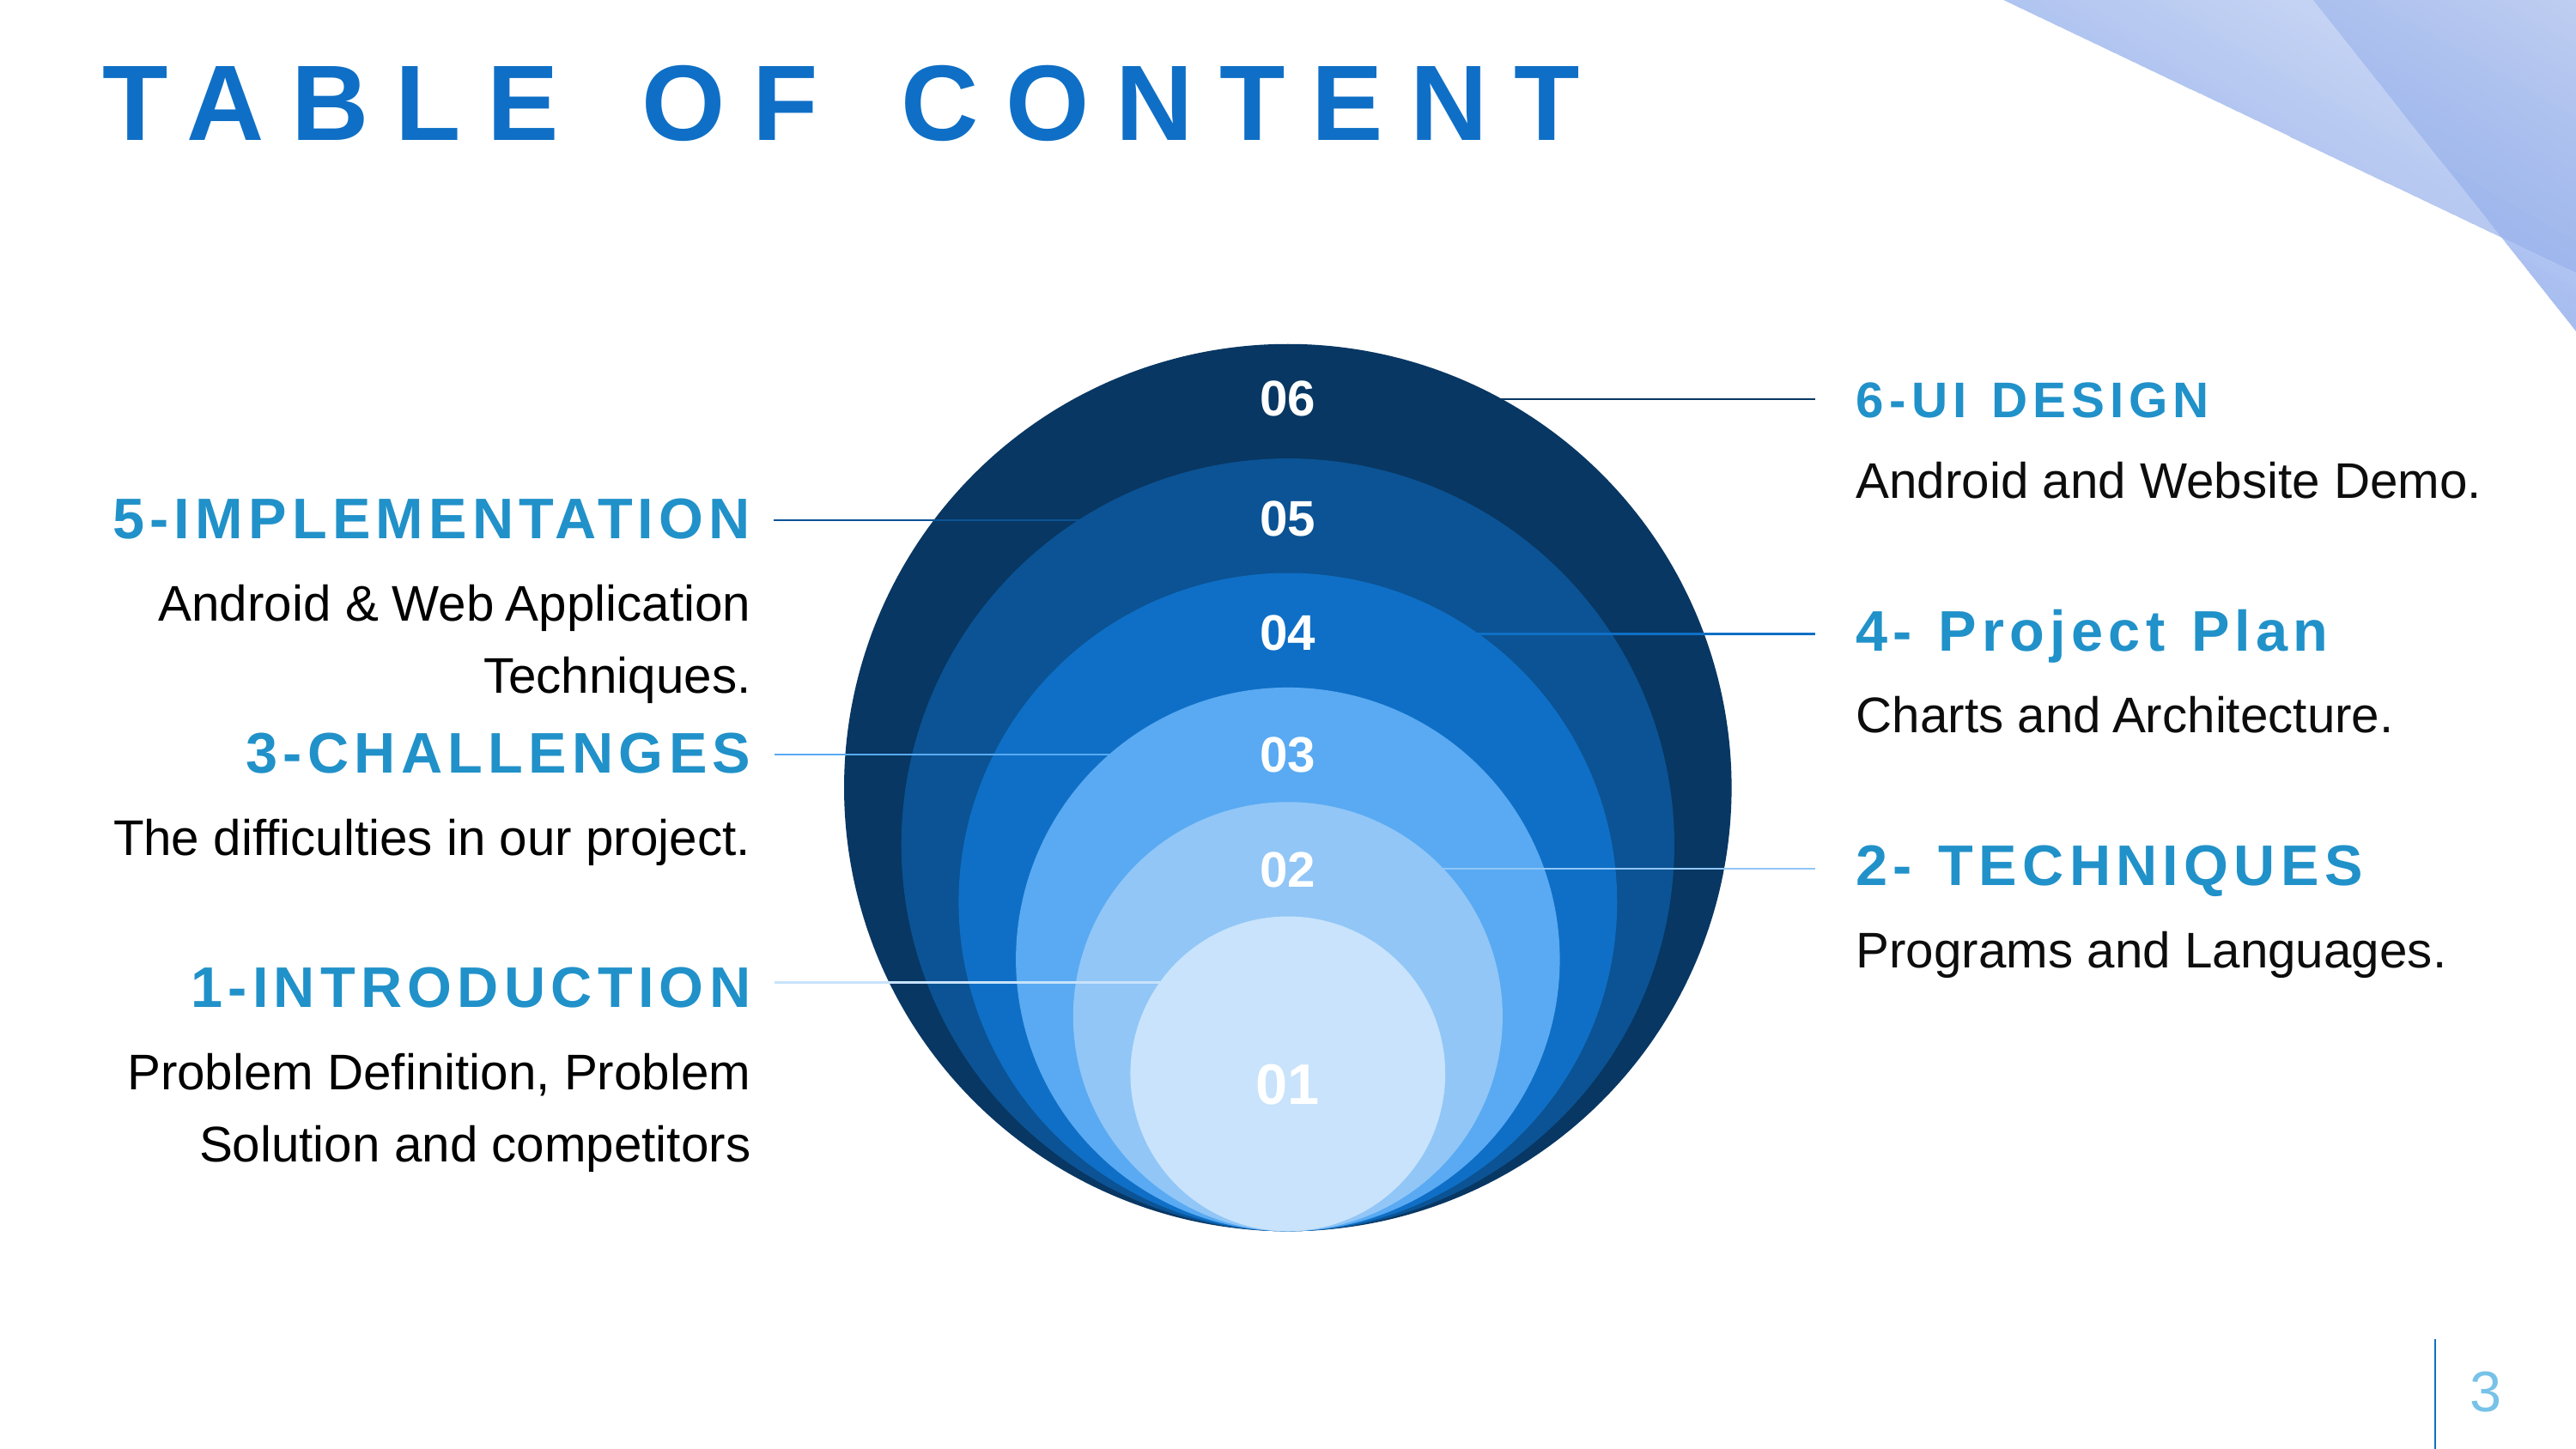

# TABLE OF CONTENT
6-UI DESIGN
06

Android and Website Demo.

05
5-IMPLEMENTATION
Android & Web Application Techniques.
04
4- Project Plan
Charts and Architecture.
03
3-CHALLENGES
The difficulties in our project.
2- TECHNIQUES
02
Programs and Languages.
1-INTRODUCTION
Problem Definition, Problem Solution and competitors
01
3